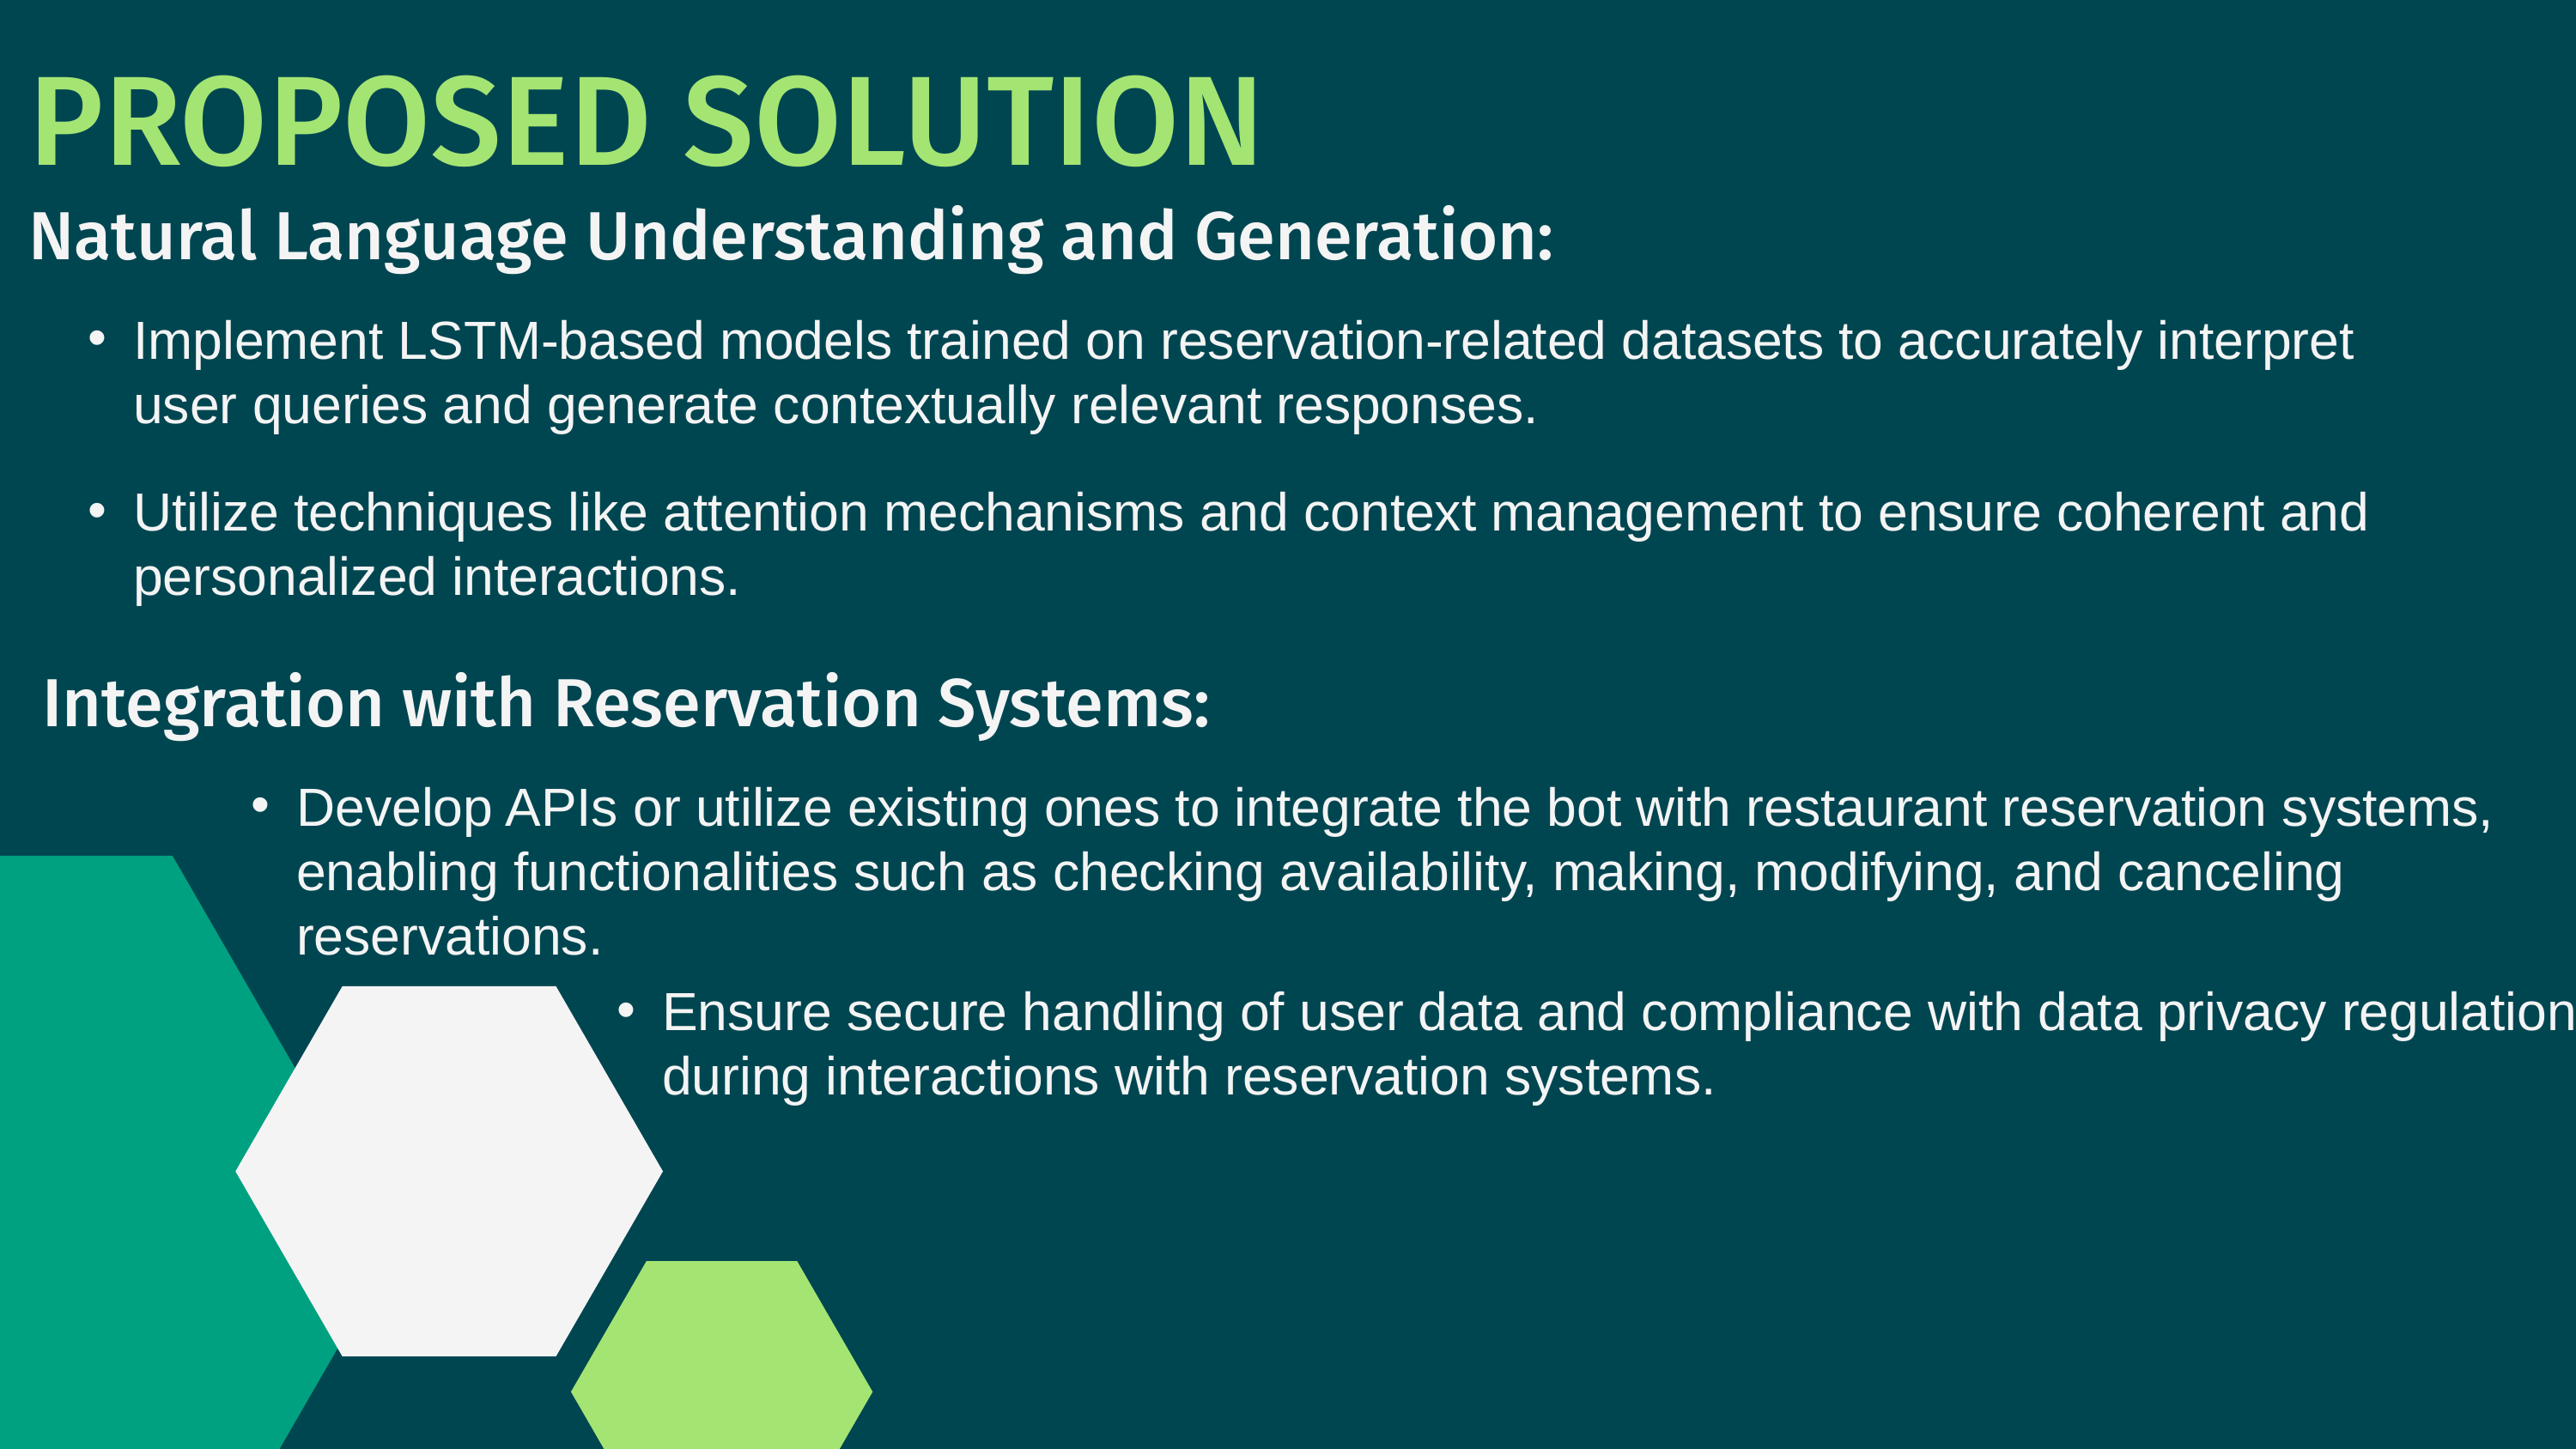

PROPOSED SOLUTION
Natural Language Understanding and Generation:
Implement LSTM-based models trained on reservation-related datasets to accurately interpret user queries and generate contextually relevant responses.
Utilize techniques like attention mechanisms and context management to ensure coherent and personalized interactions.
Integration with Reservation Systems:
Develop APIs or utilize existing ones to integrate the bot with restaurant reservation systems, enabling functionalities such as checking availability, making, modifying, and canceling reservations.

Ensure secure handling of user data and compliance with data privacy regulations during interactions with reservation systems.